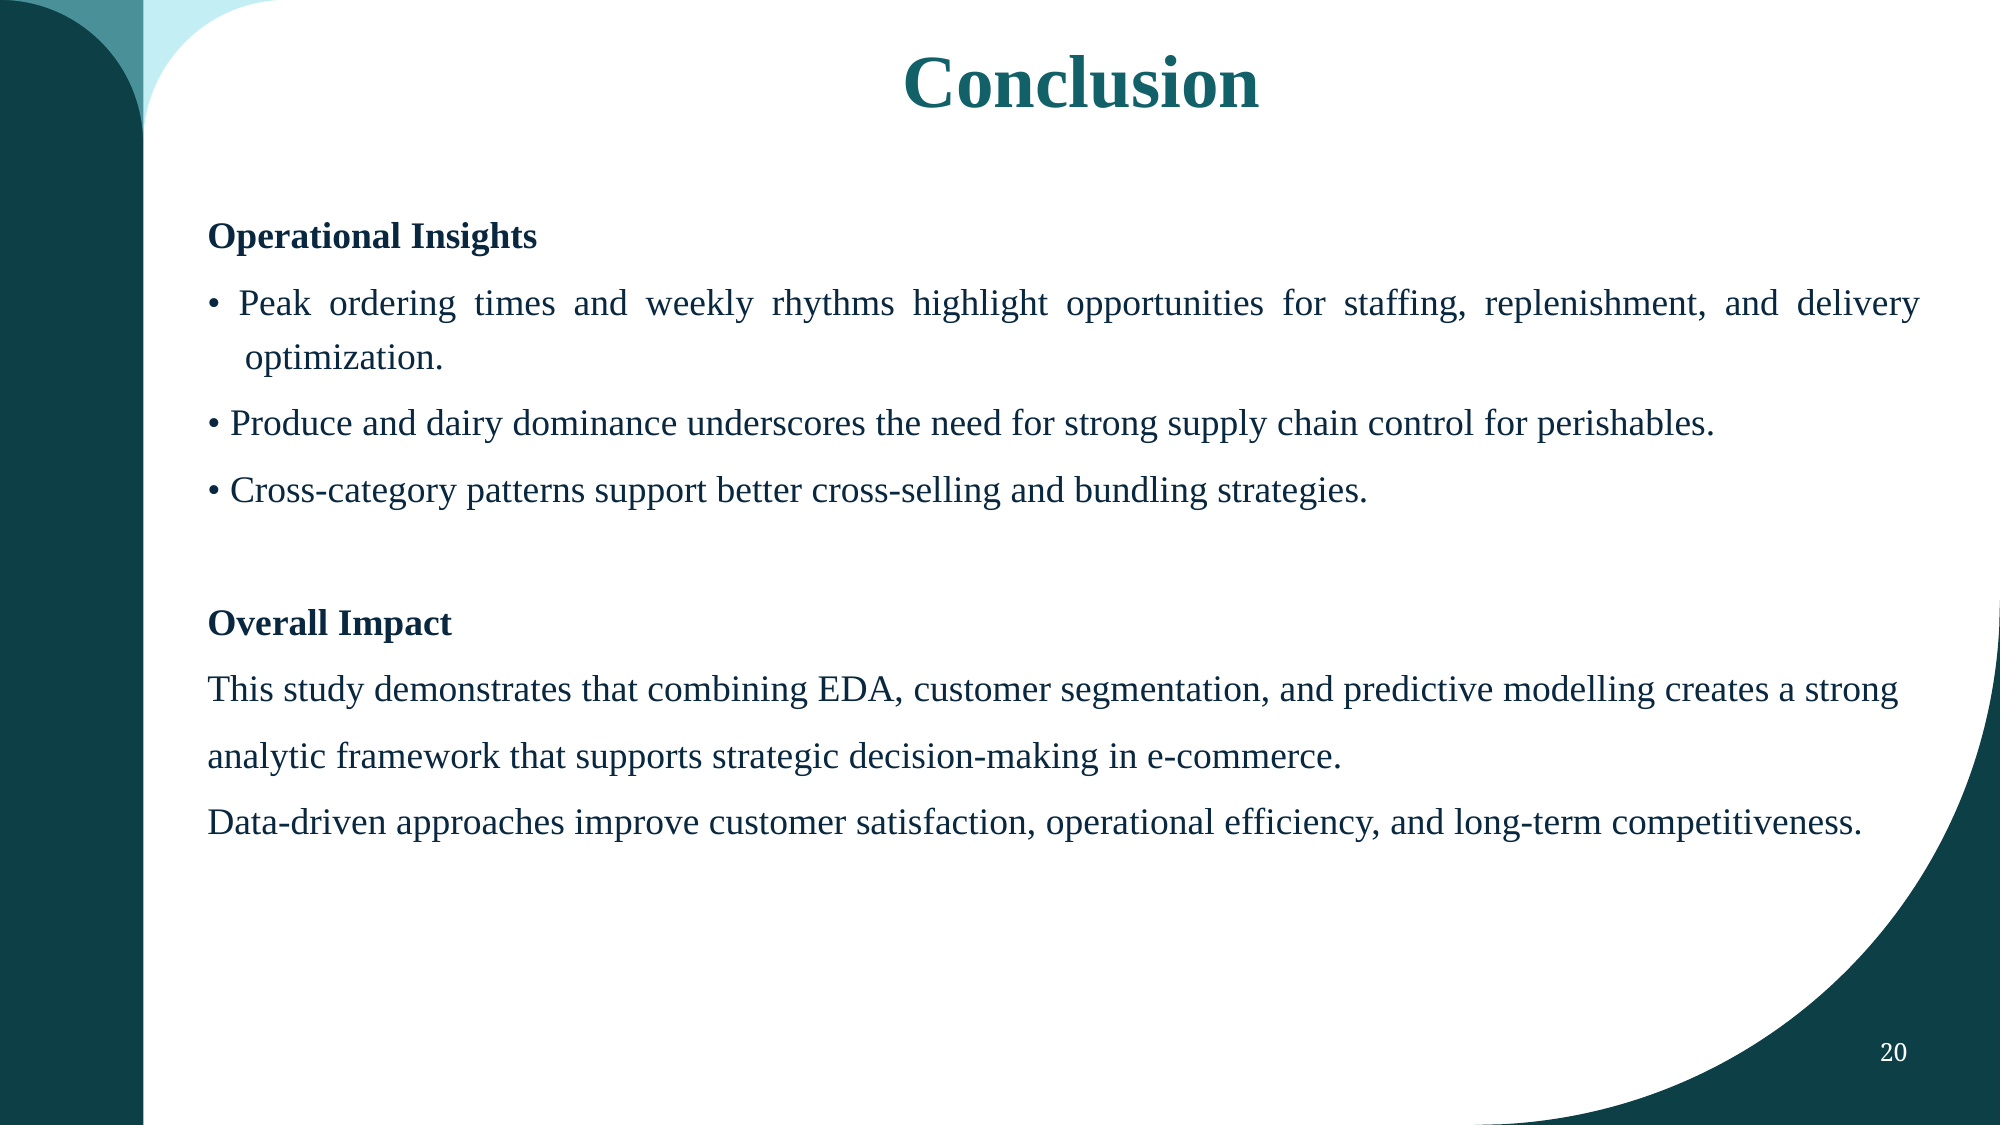

# Conclusion
Operational Insights
• Peak ordering times and weekly rhythms highlight opportunities for staffing, replenishment, and delivery optimization.
• Produce and dairy dominance underscores the need for strong supply chain control for perishables.
• Cross-category patterns support better cross-selling and bundling strategies.

Overall Impact
This study demonstrates that combining EDA, customer segmentation, and predictive modelling creates a strong
analytic framework that supports strategic decision-making in e-commerce.
Data-driven approaches improve customer satisfaction, operational efficiency, and long-term competitiveness.
20